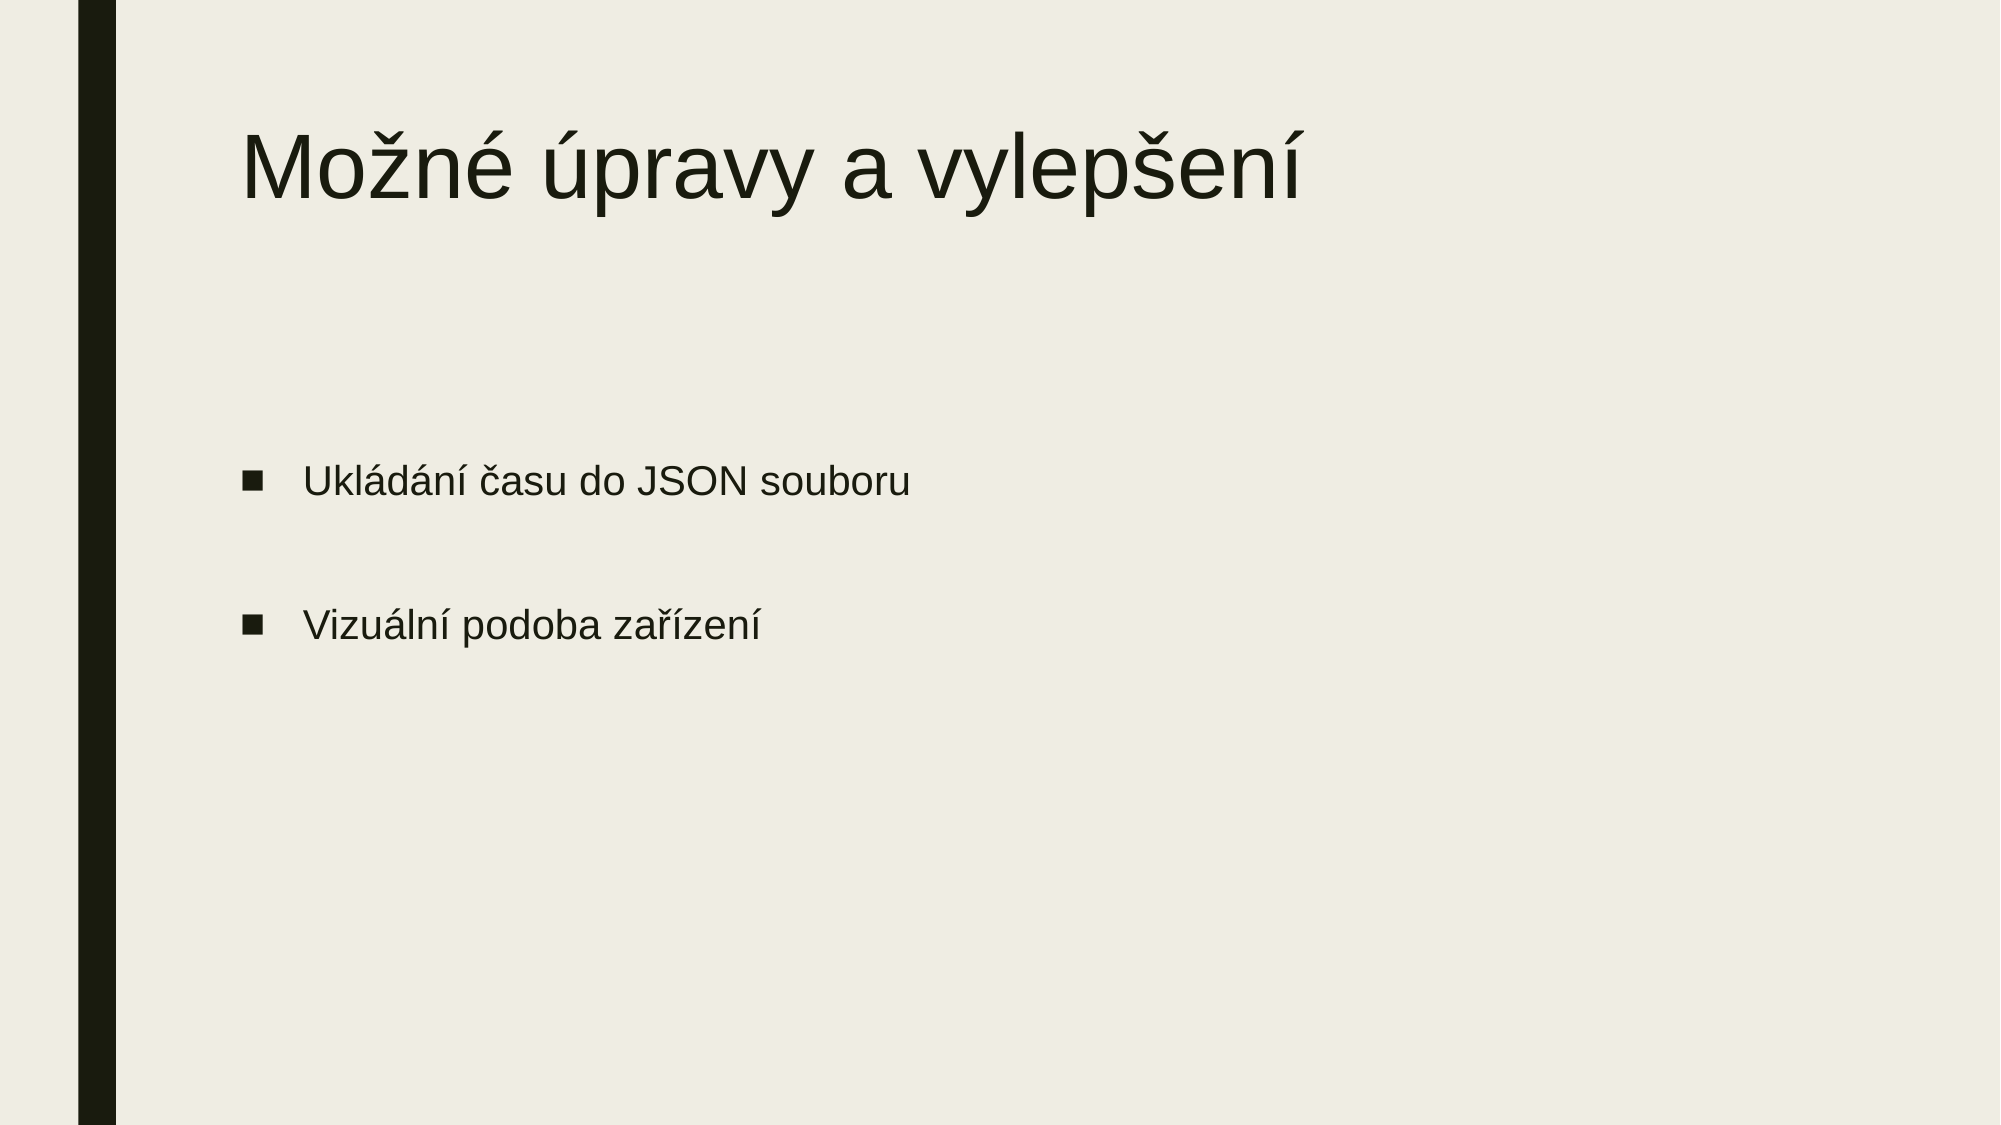

# Možné úpravy a vylepšení

Ukládání času do JSON souboru

Vizuální podoba zařízení